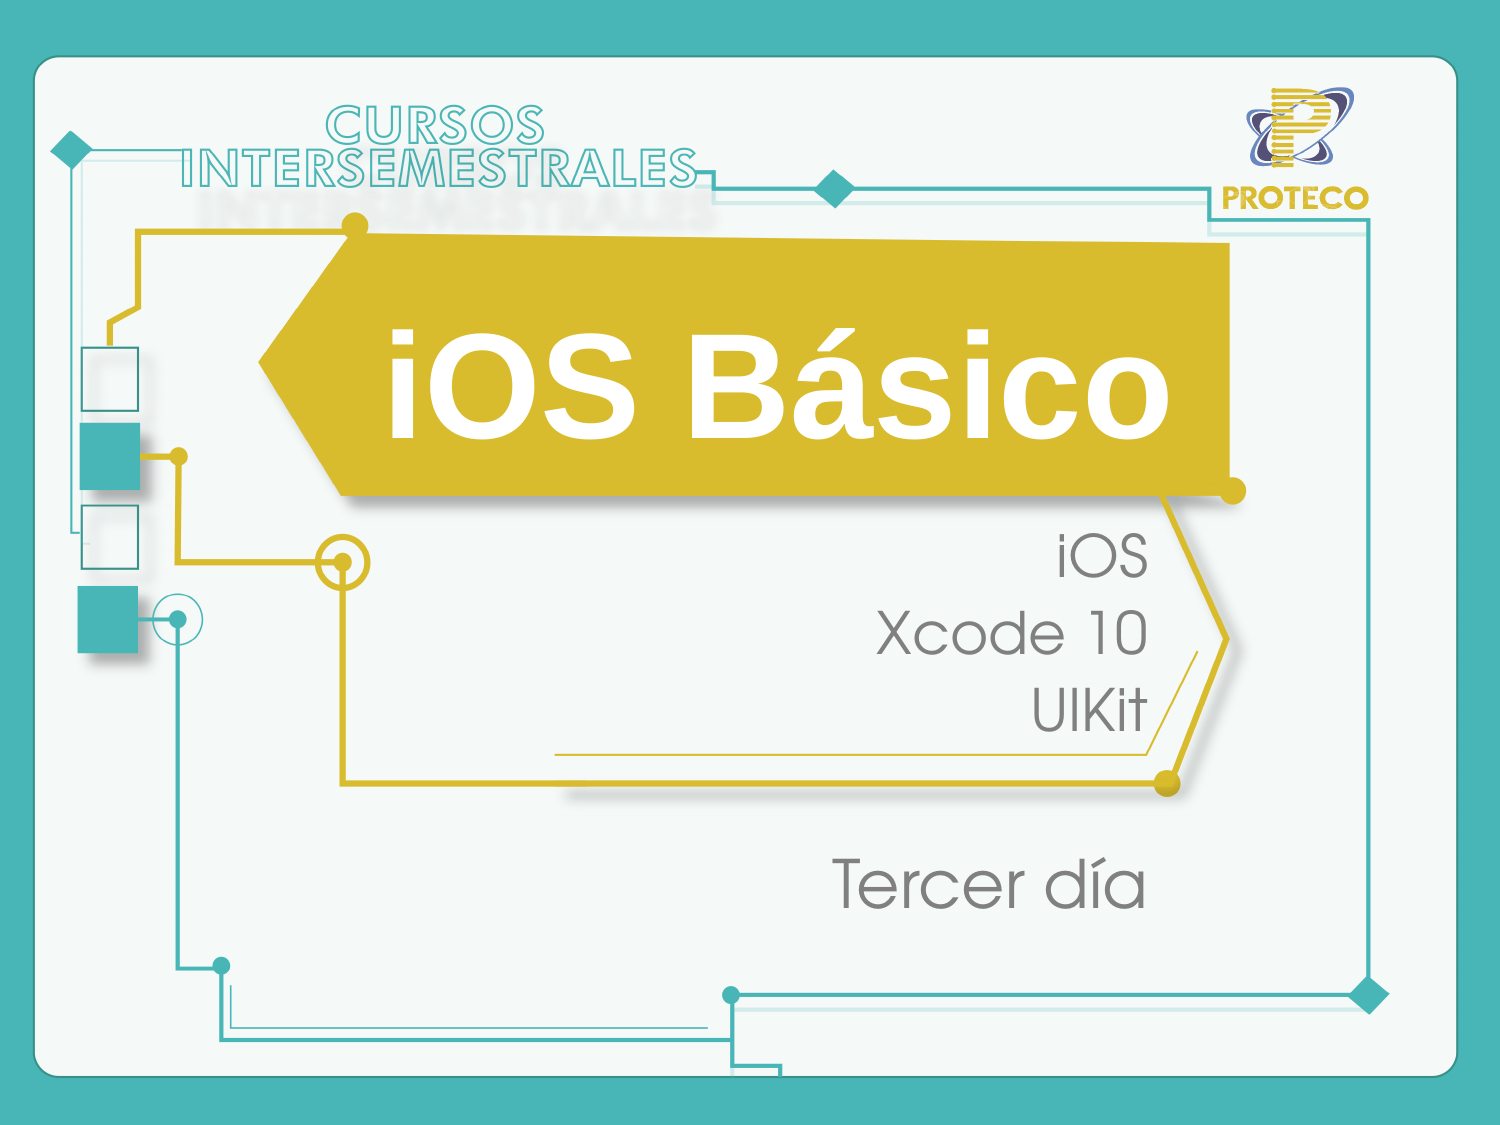

# iOS Básico
iOS
Xcode 10
UIKit
Tercer día